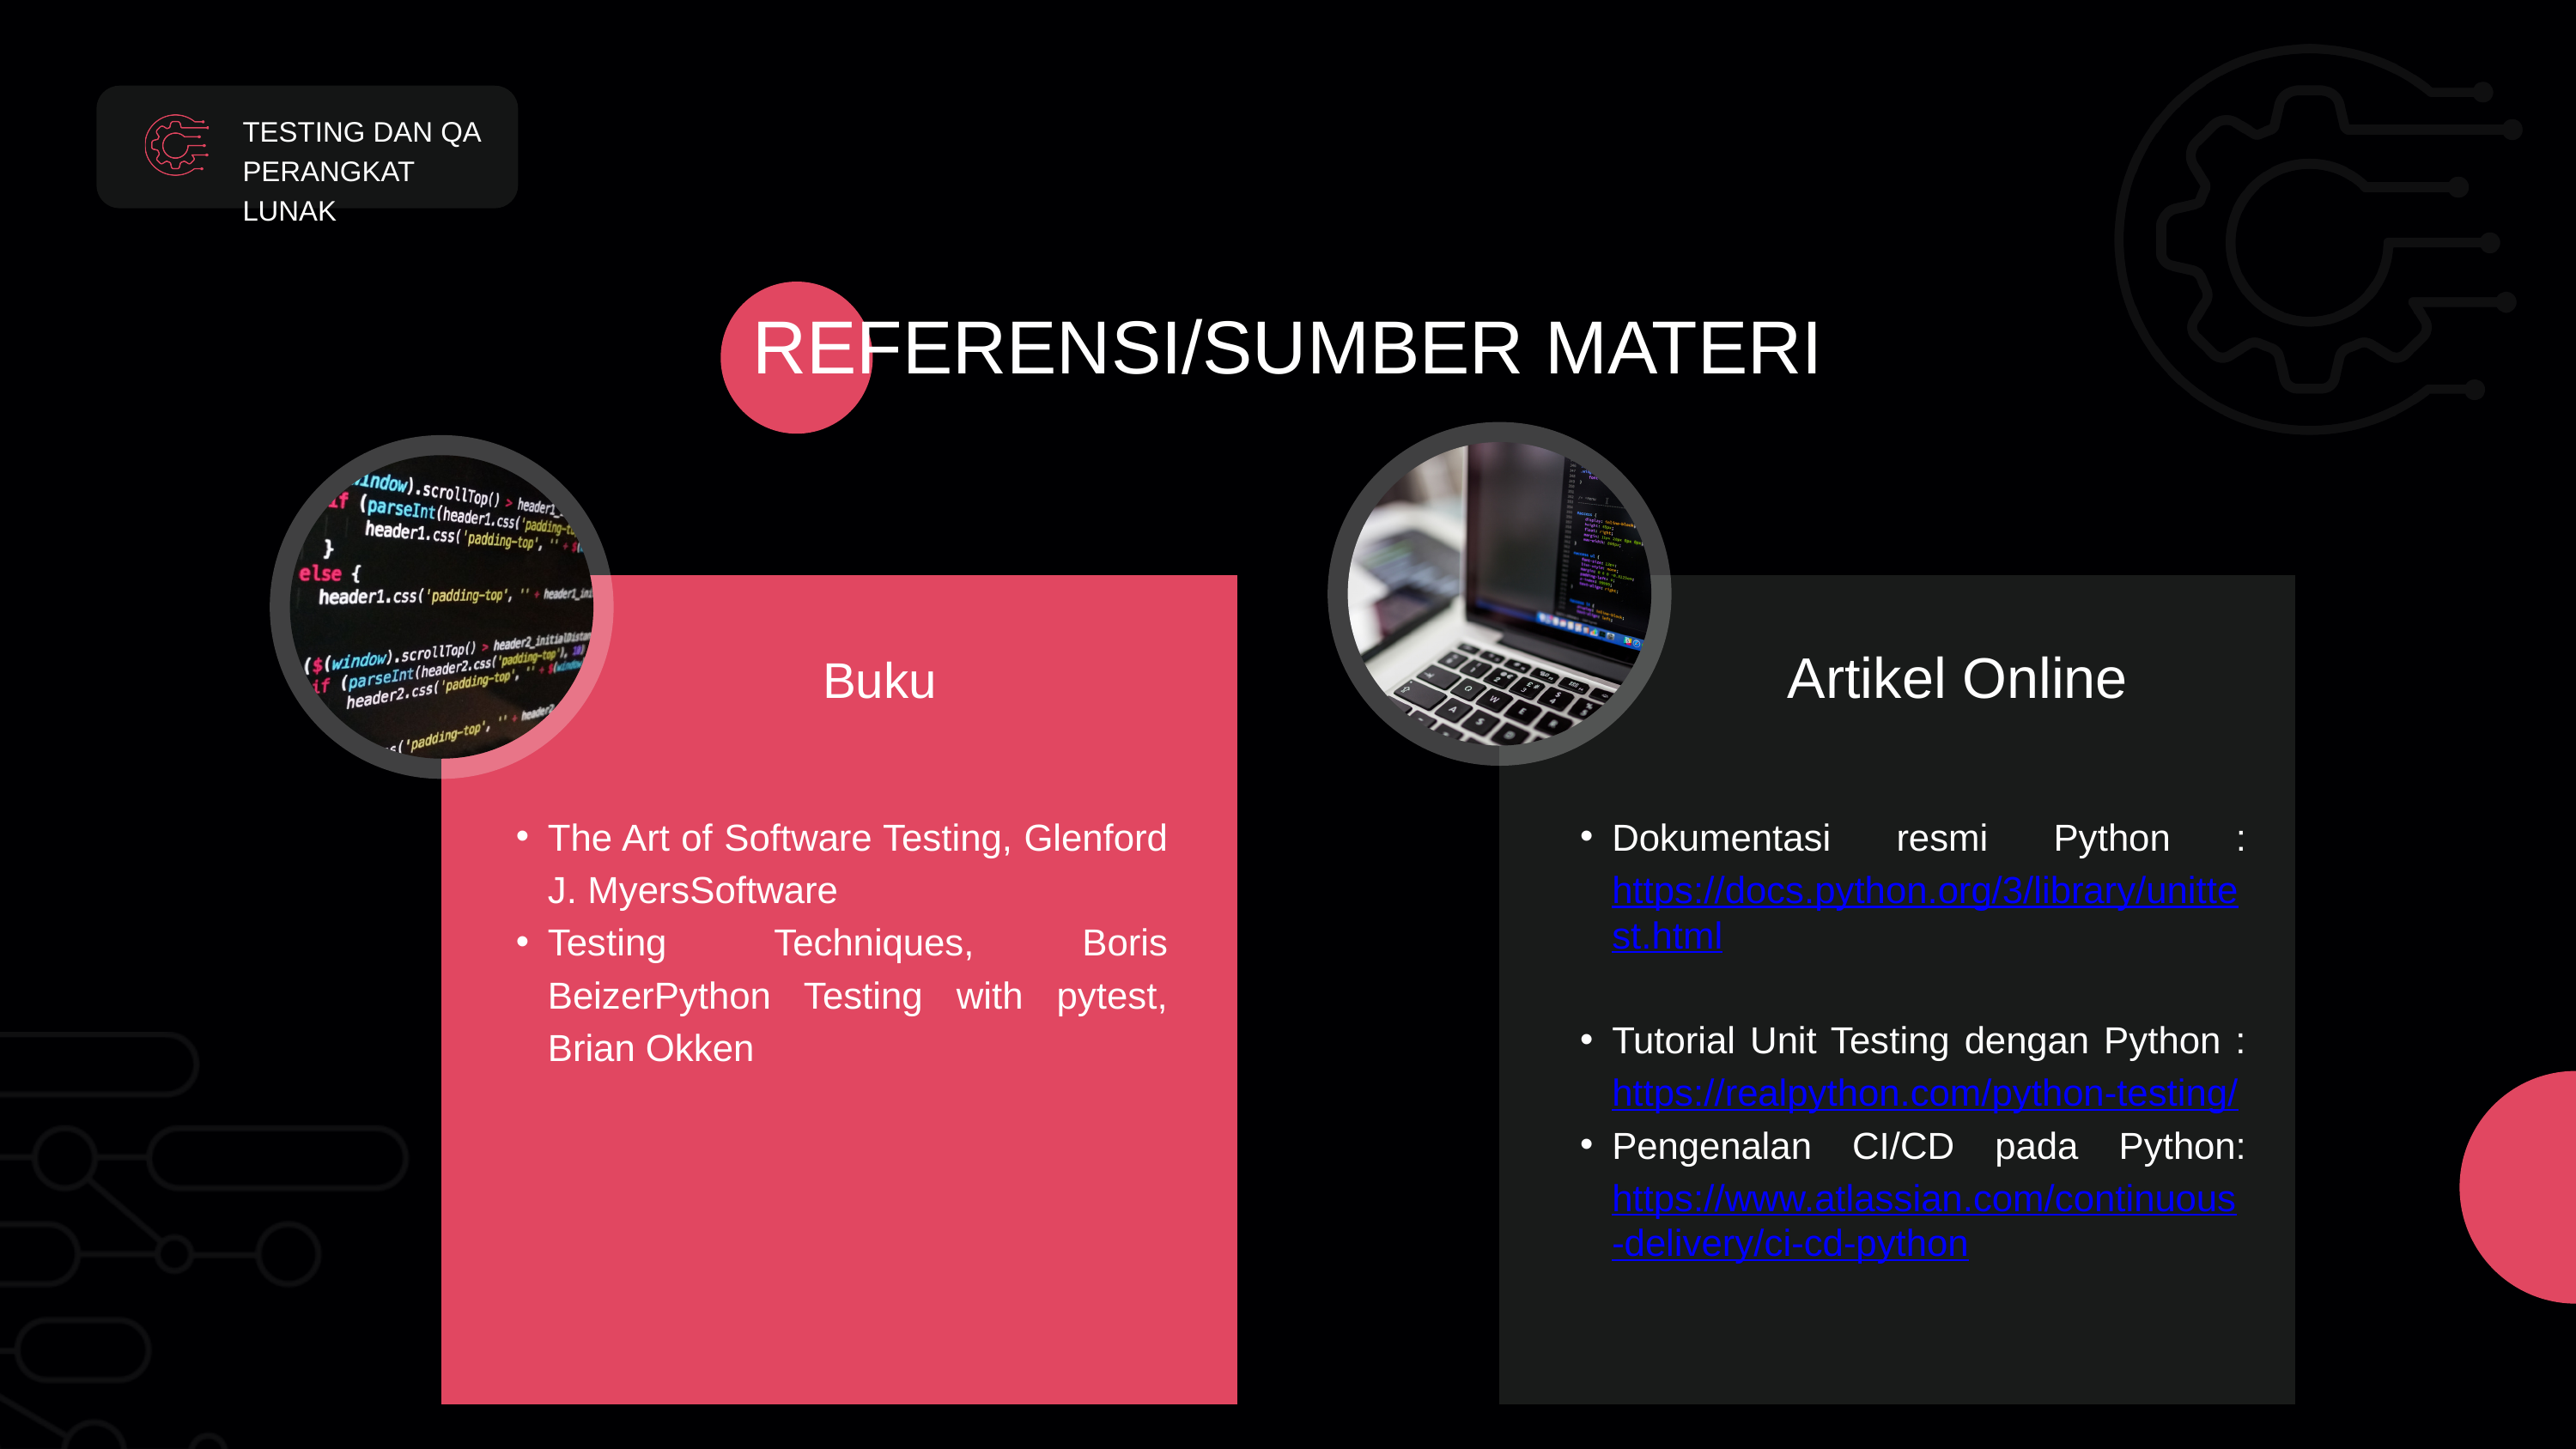

TESTING DAN QA PERANGKAT LUNAK

REFERENSI/SUMBER MATERI

Artikel Online
Buku
The Art of Software Testing, Glenford J. MyersSoftware
Testing Techniques, Boris BeizerPython Testing with pytest, Brian Okken

Dokumentasi resmi Python : https://docs.python.org/3/library/unittest.html
Tutorial Unit Testing dengan Python : https://realpython.com/python-testing/
Pengenalan CI/CD pada Python: https://www.atlassian.com/continuous-delivery/ci-cd-python